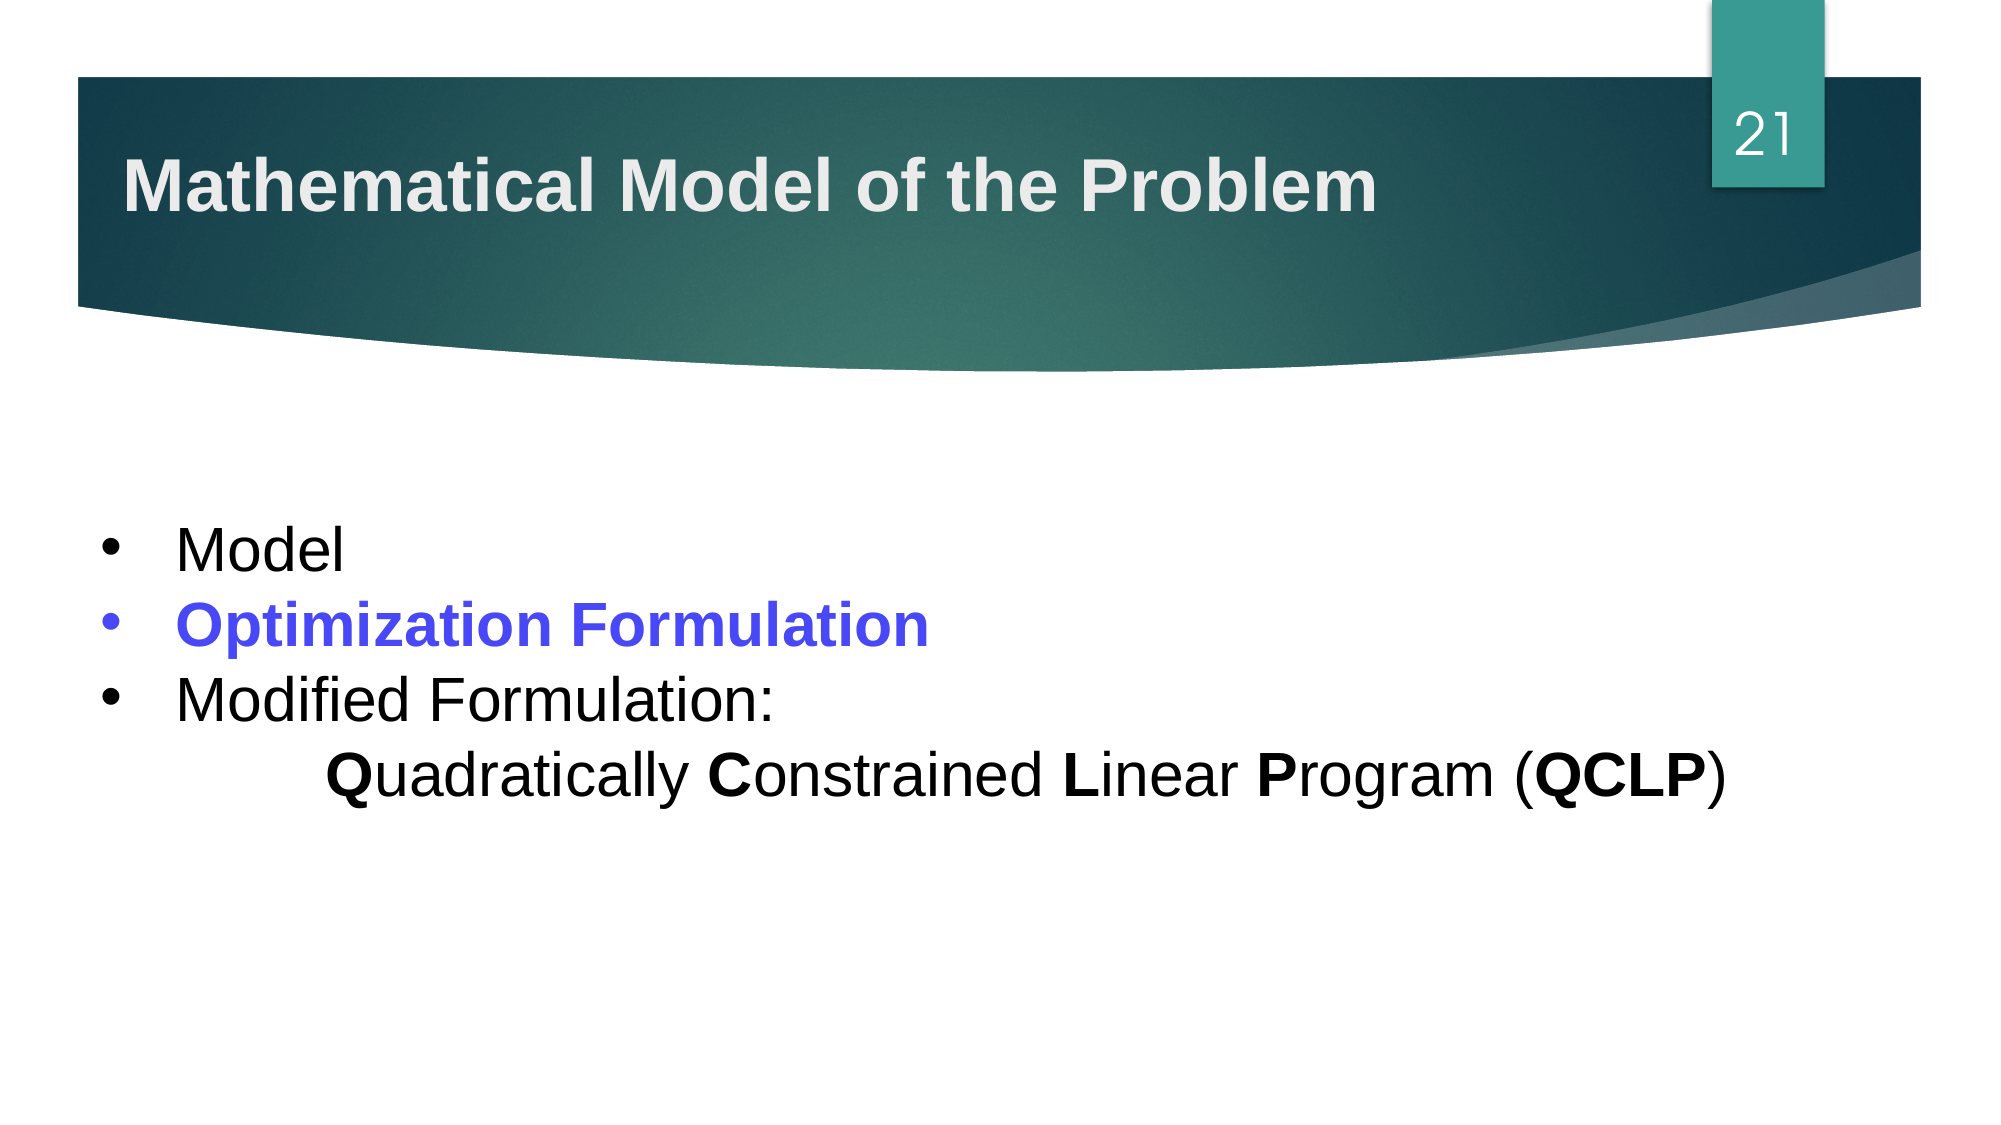

21
# Mathematical Model of the Problem
Model
Optimization Formulation
Modified Formulation:
	Quadratically Constrained Linear Program (QCLP)